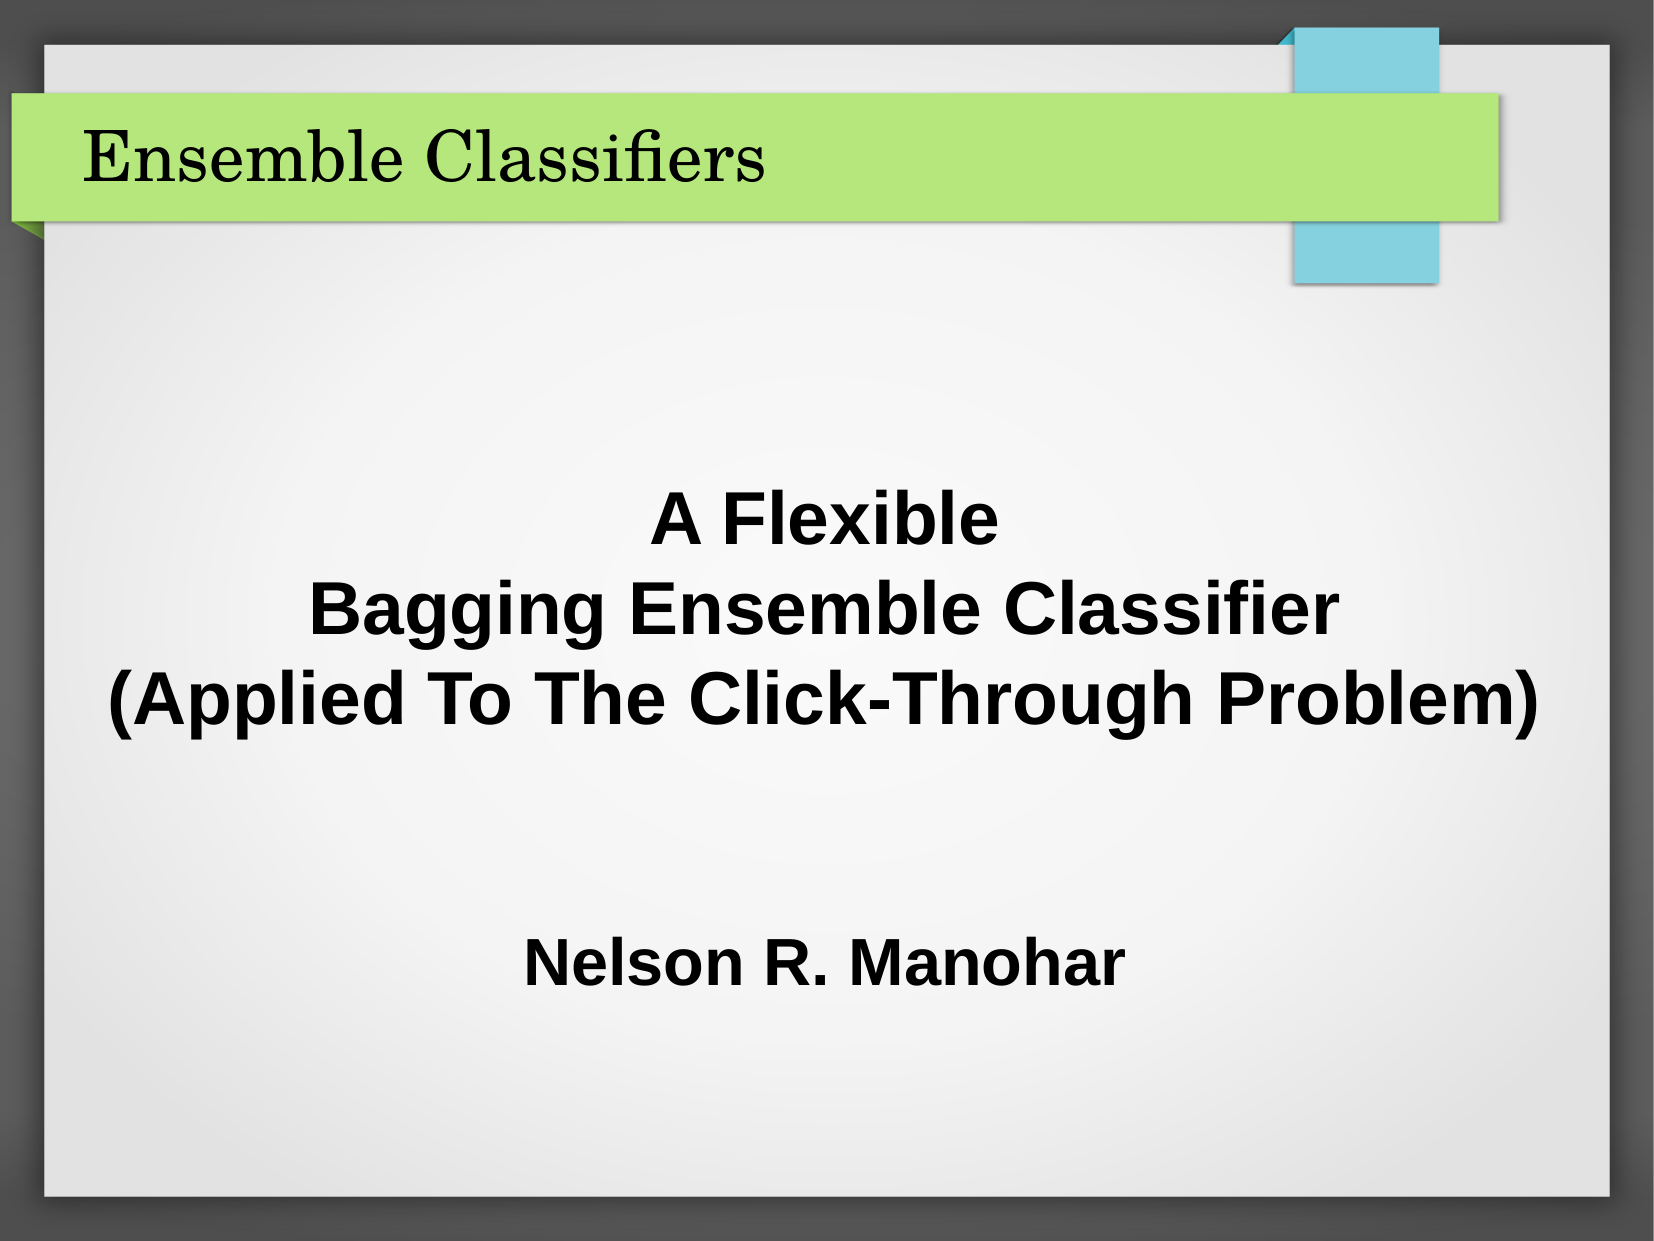

Ensemble Classifiers
A Flexible
Bagging Ensemble Classifier
(Applied To The Click-Through Problem)

Nelson R. Manohar